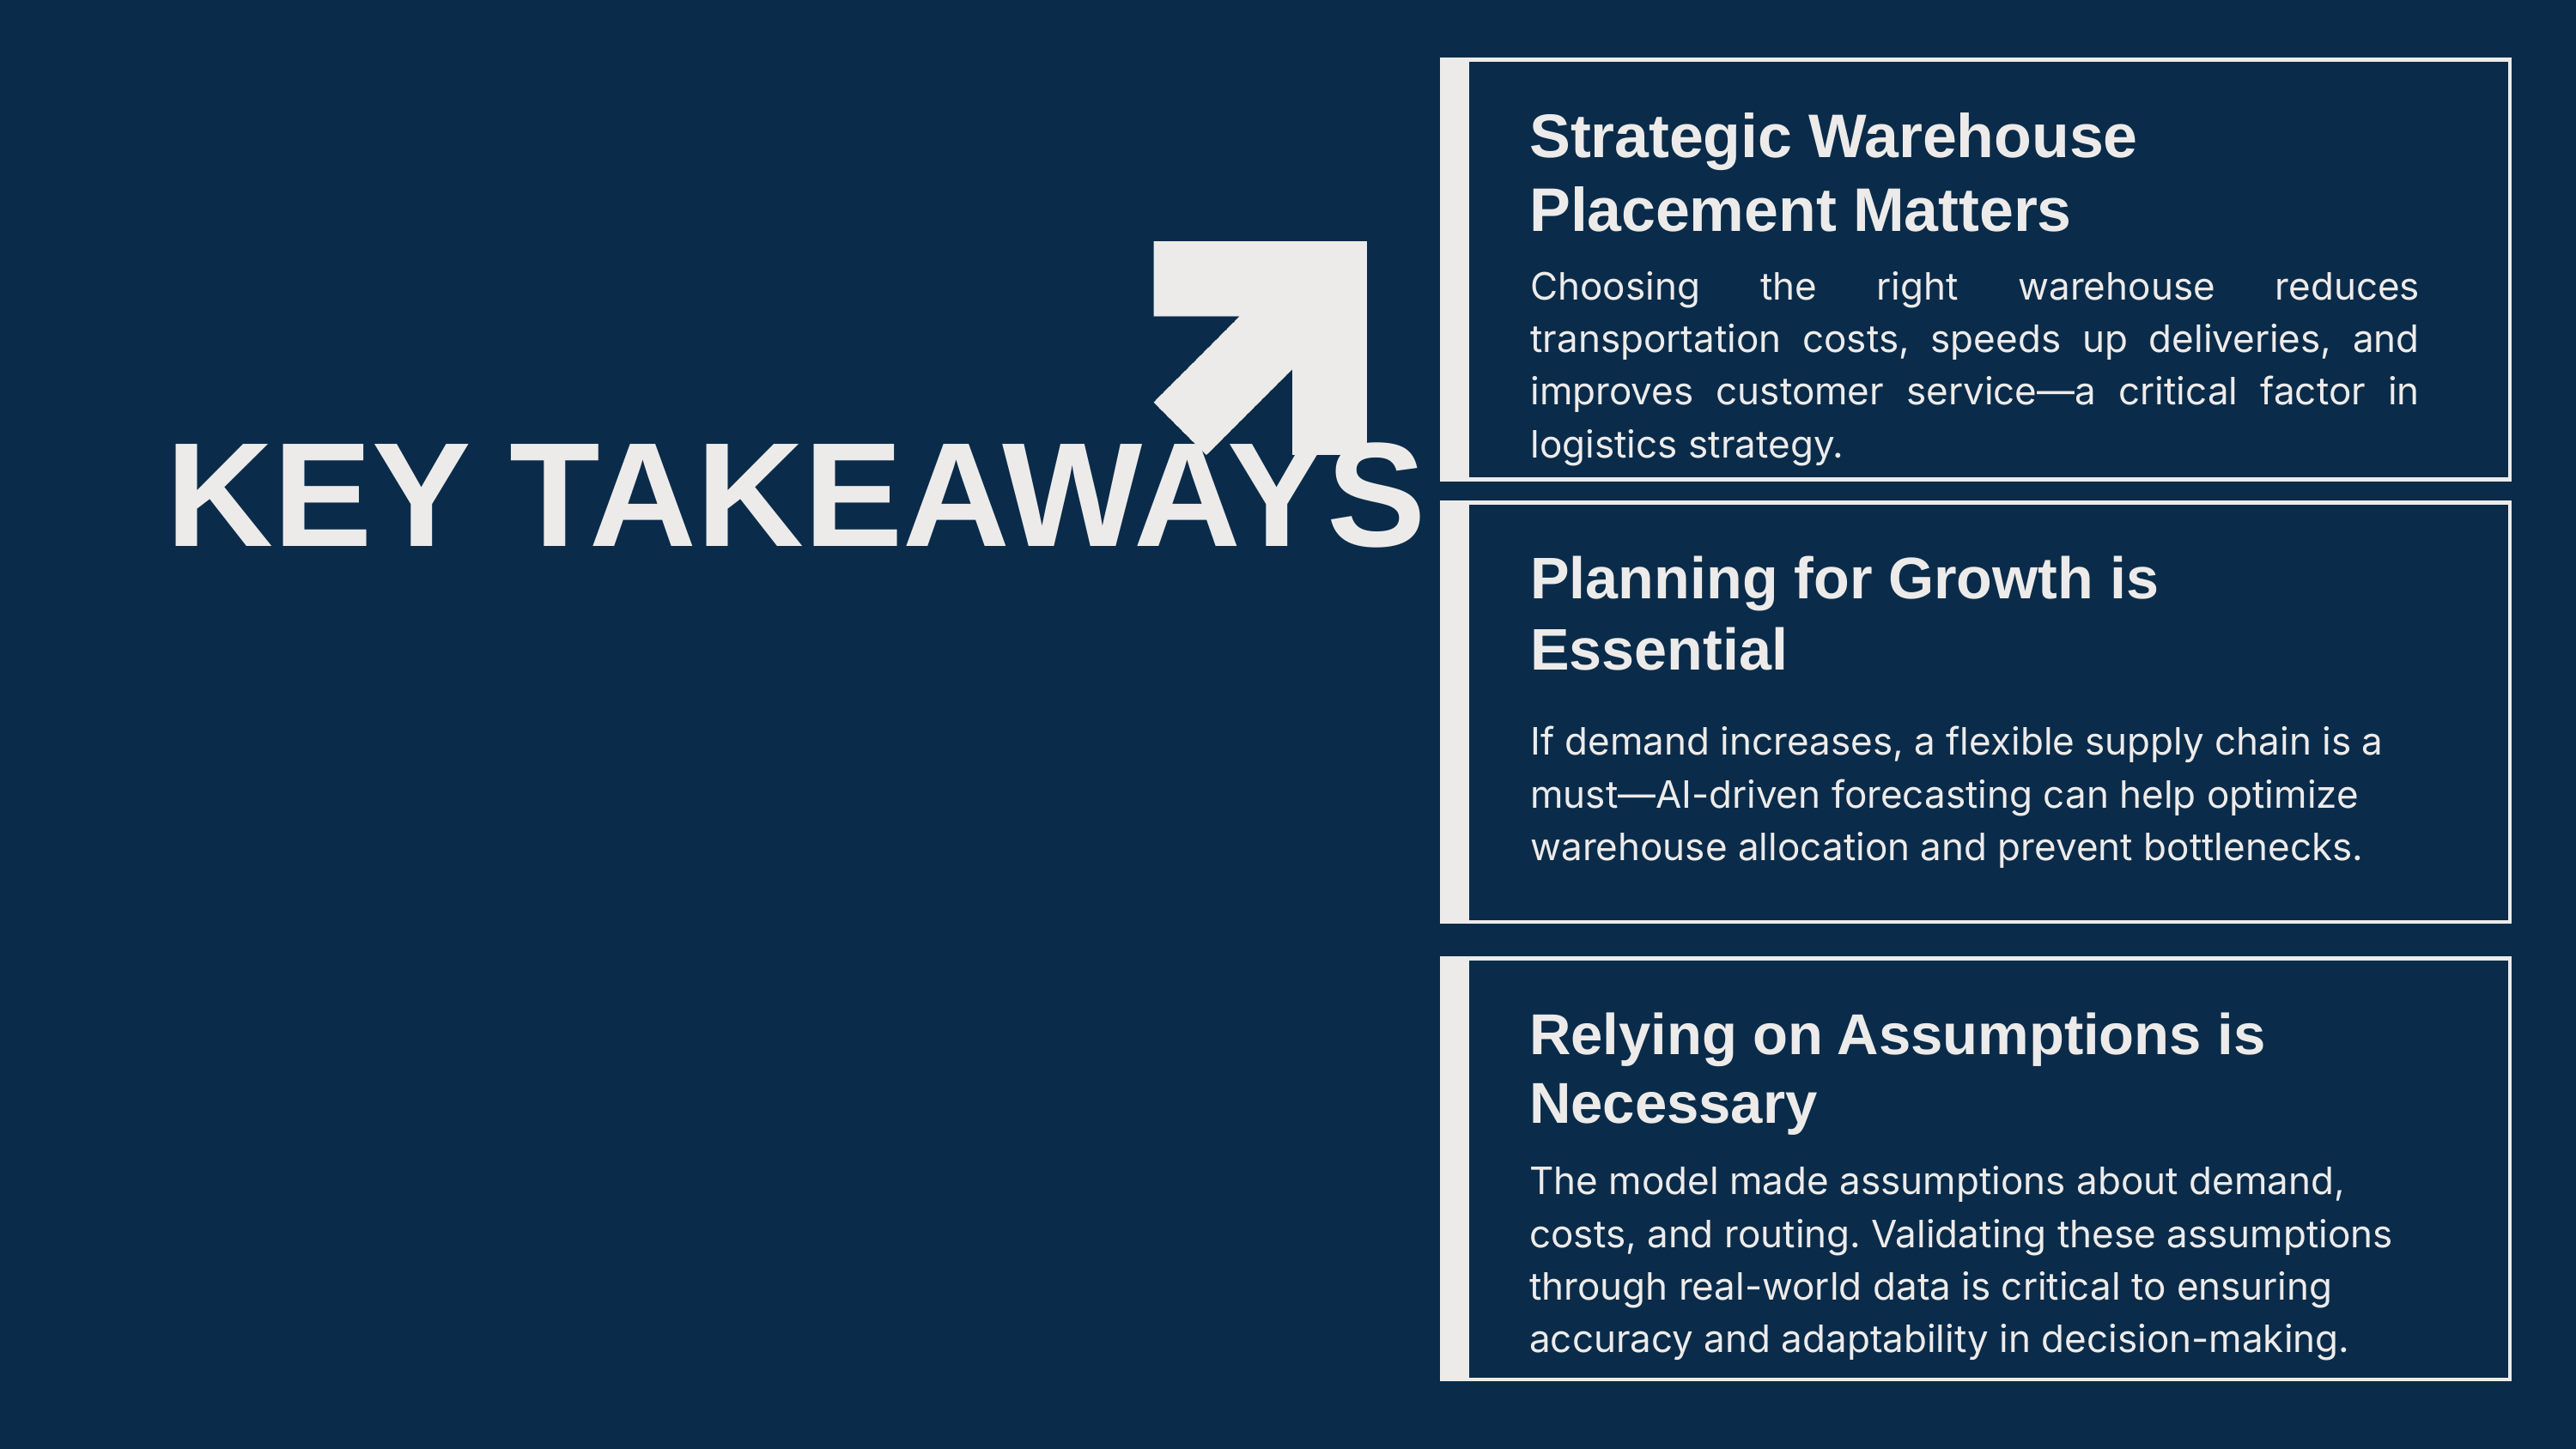

Strategic Warehouse Placement Matters

Choosing the right warehouse reduces transportation costs, speeds up deliveries, and improves customer service—a critical factor in logistics strategy.
KEY TAKEAWAYS

Planning for Growth is Essential
If demand increases, a flexible supply chain is a must—AI-driven forecasting can help optimize warehouse allocation and prevent bottlenecks.

Relying on Assumptions is Necessary
The model made assumptions about demand, costs, and routing. Validating these assumptions through real-world data is critical to ensuring accuracy and adaptability in decision-making.